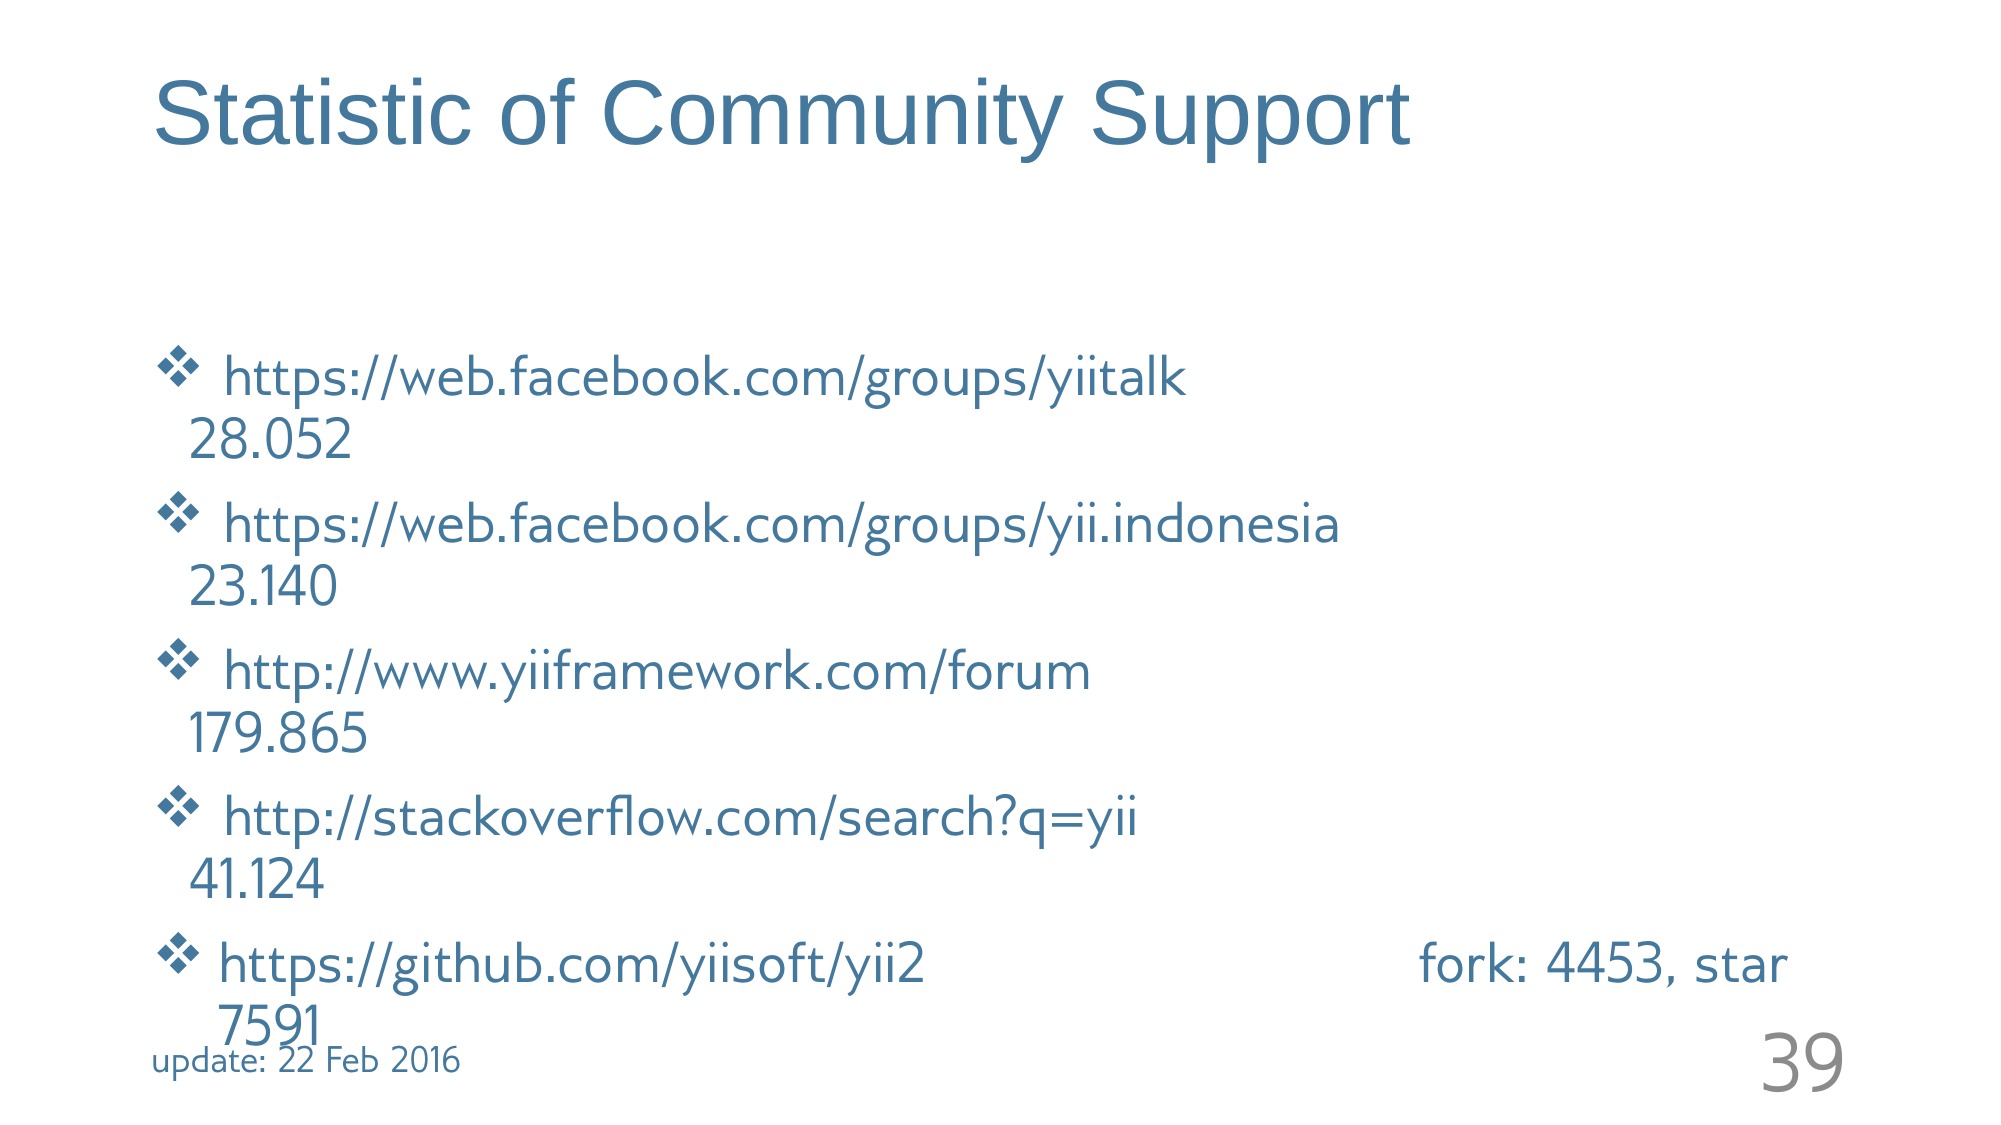

# Statistic of Community Support
 https://web.facebook.com/groups/yiitalk				  28.052
 https://web.facebook.com/groups/yii.indonesia			  23.140
 http://www.yiiframework.com/forum 				179.865
 http://stackoverflow.com/search?q=yii				  41.124
https://github.com/yiisoft/yii2				fork: 4453, star 7591
39
update: 22 Feb 2016